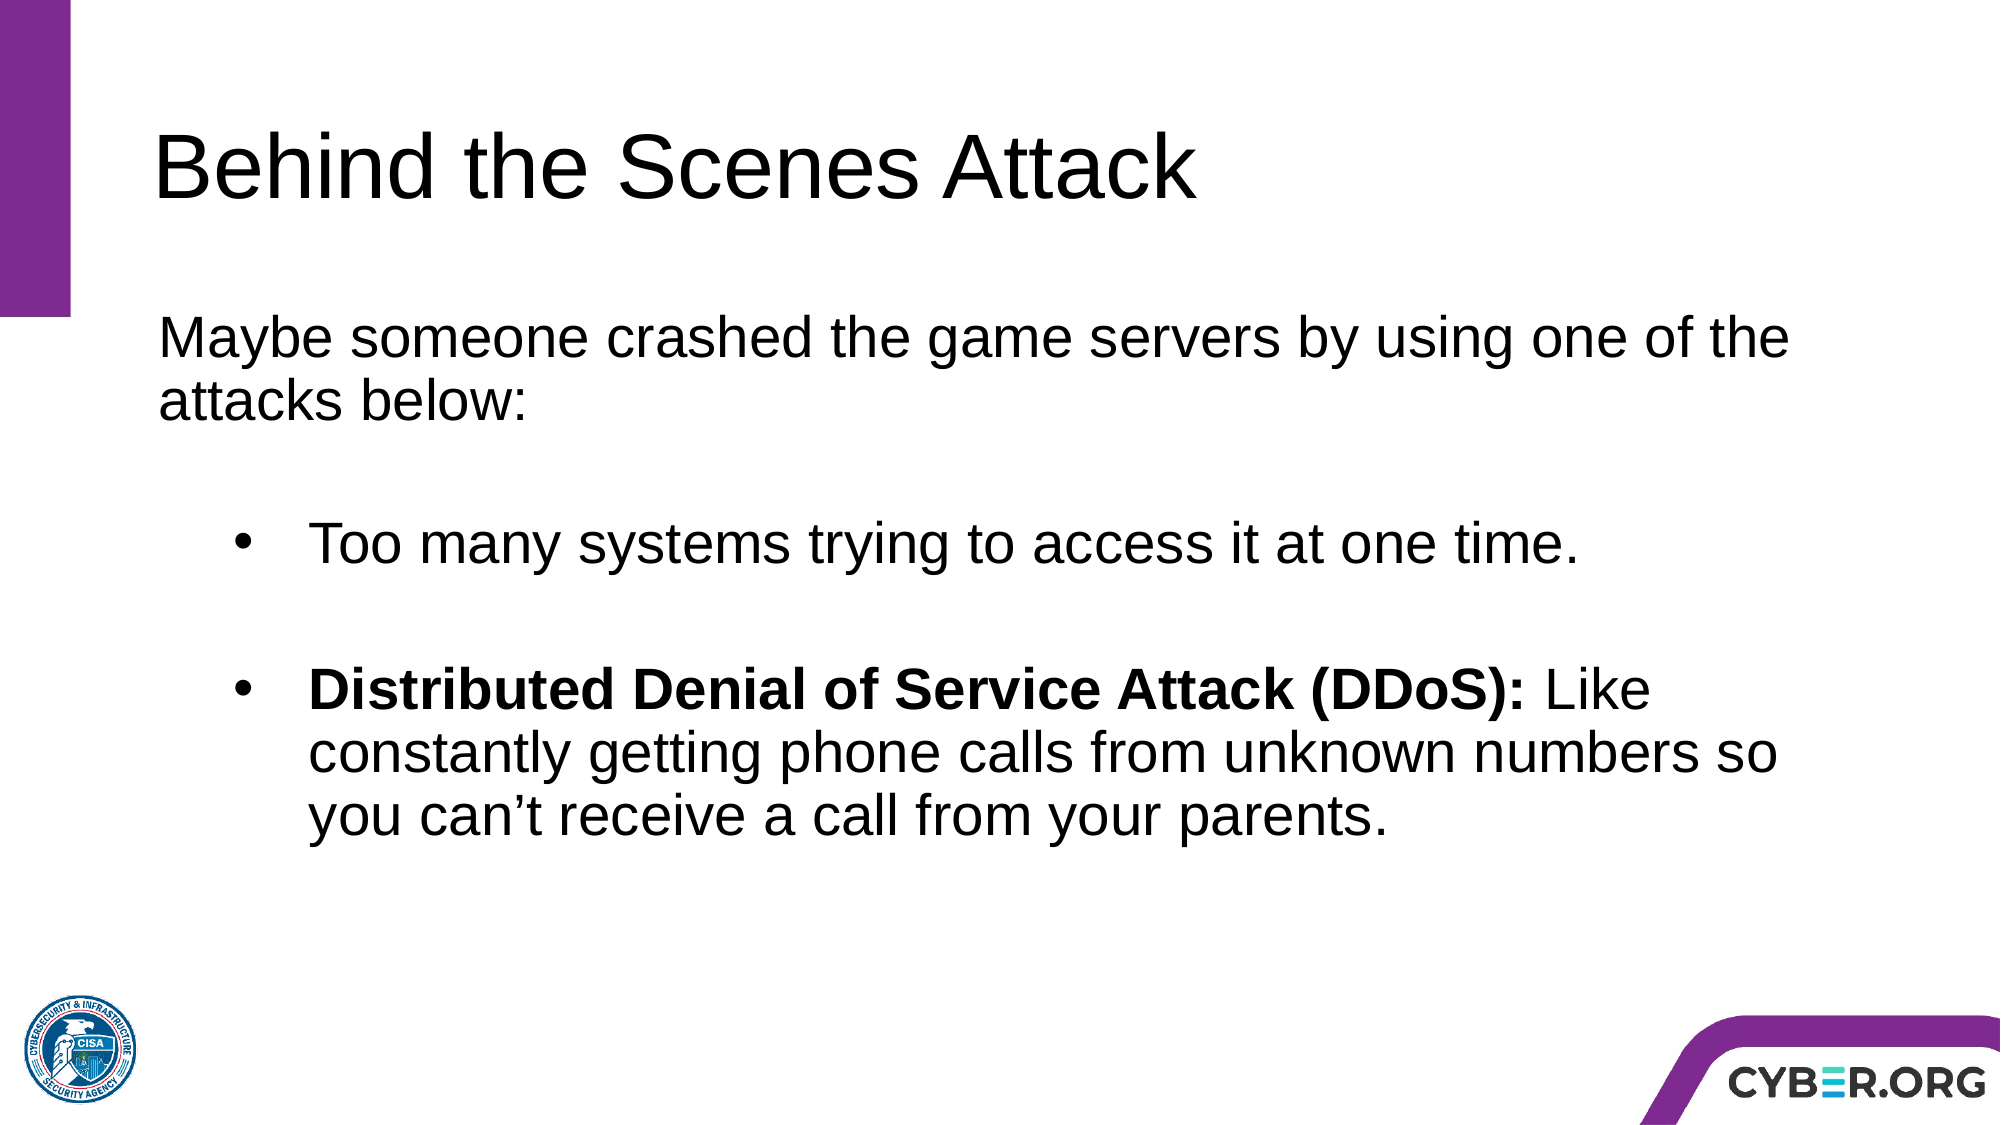

# Behind the Scenes Attack
Maybe someone crashed the game servers by using one of the attacks below:
Too many systems trying to access it at one time.
Distributed Denial of Service Attack (DDoS): Like constantly getting phone calls from unknown numbers so you can’t receive a call from your parents.